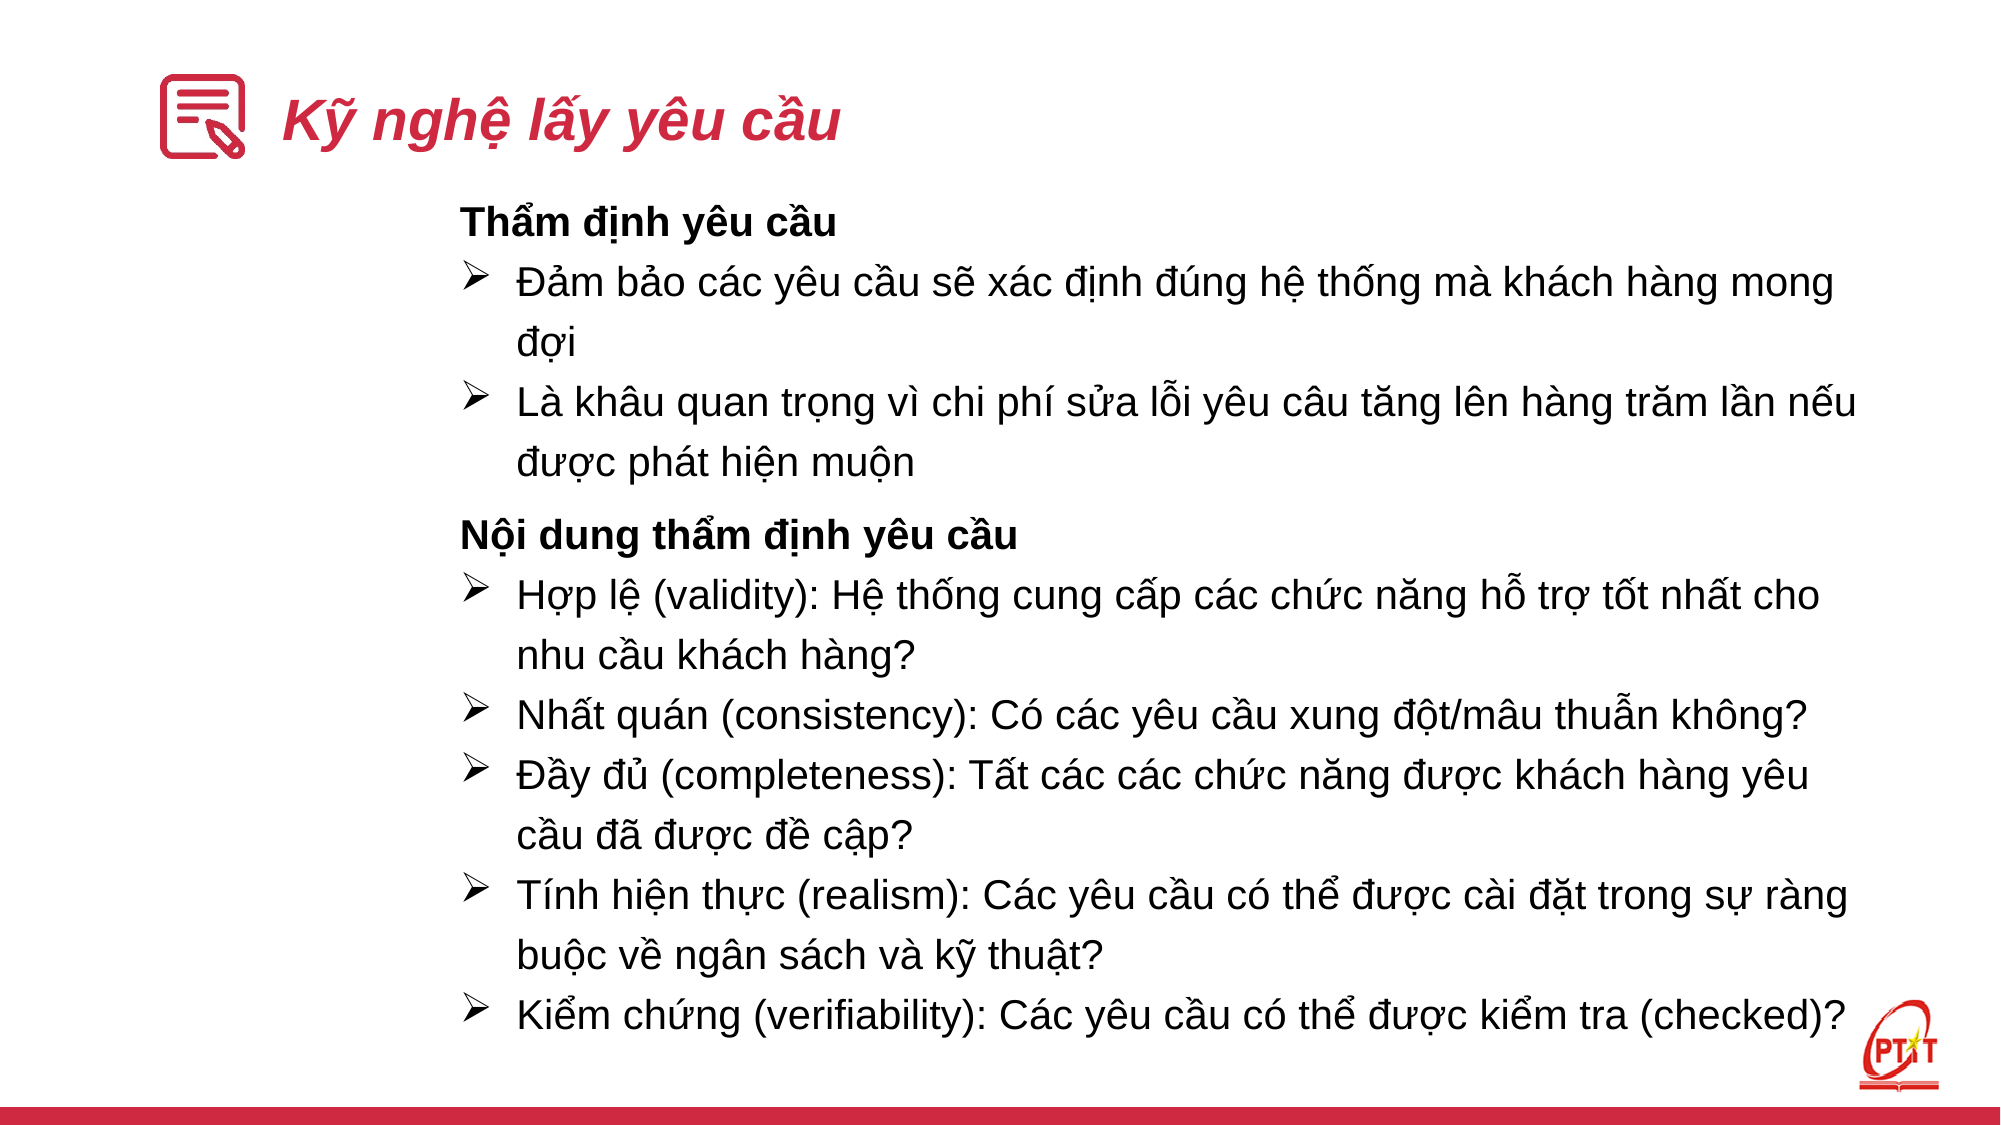

# Kỹ nghệ lấy yêu cầu
Thẩm định yêu cầu
Đảm bảo các yêu cầu sẽ xác định đúng hệ thống mà khách hàng mong đợi
Là khâu quan trọng vì chi phí sửa lỗi yêu câu tăng lên hàng trăm lần nếu được phát hiện muộn
Nội dung thẩm định yêu cầu
Hợp lệ (validity): Hệ thống cung cấp các chức năng hỗ trợ tốt nhất cho nhu cầu khách hàng?
Nhất quán (consistency): Có các yêu cầu xung đột/mâu thuẫn không?
Đầy đủ (completeness): Tất các các chức năng được khách hàng yêu cầu đã được đề cập?
Tính hiện thực (realism): Các yêu cầu có thể được cài đặt trong sự ràng buộc về ngân sách và kỹ thuật?
Kiểm chứng (verifiability): Các yêu cầu có thể được kiểm tra (checked)?